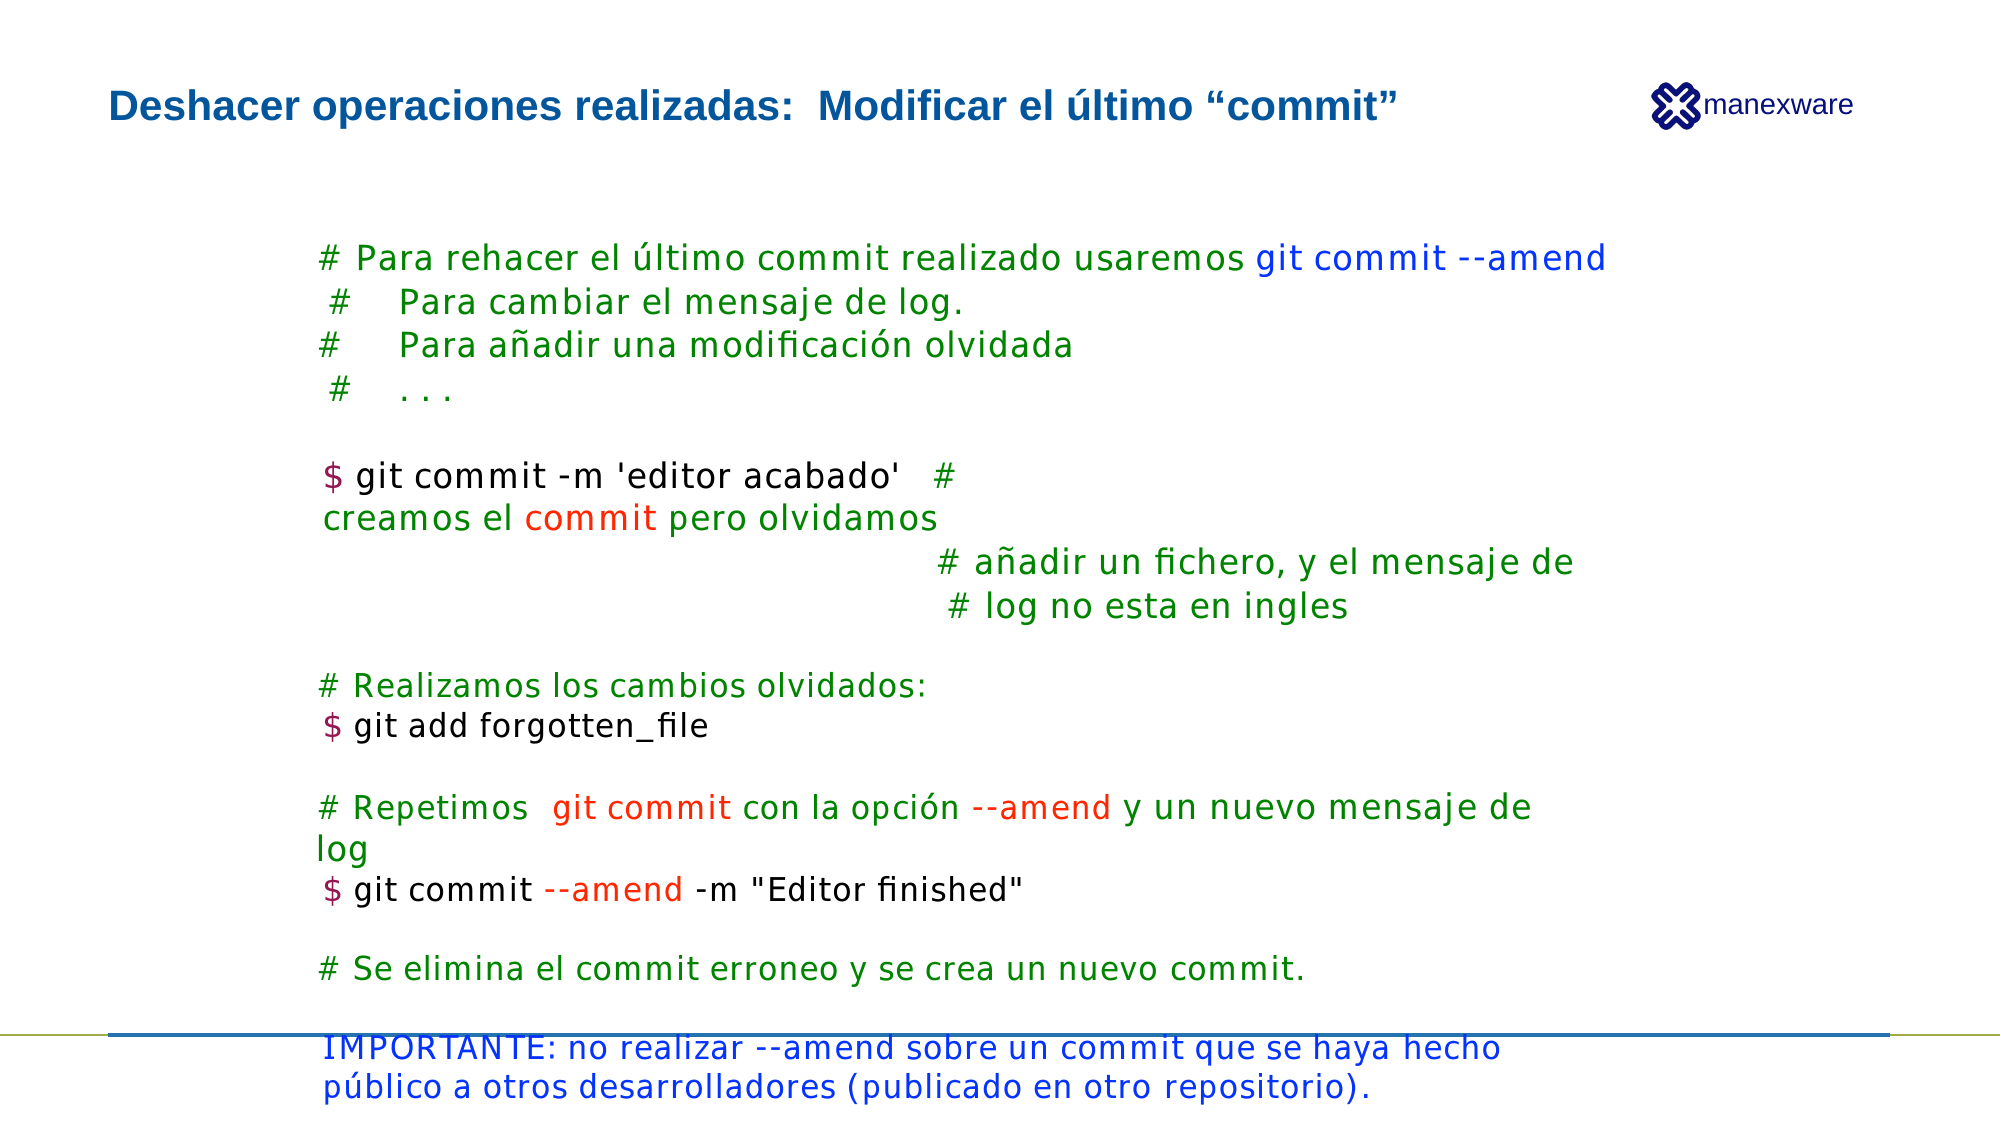

# Deshacer operaciones realizadas:  Modificar el último “commit”
# Para rehacer el último commit realizado usaremos git commit --amend  #	Para cambiar el mensaje de log.
#	Para añadir una modificación olvidada  #	. . .

$ git commit -m 'editor acabado'	# creamos el commit pero olvidamos
# añadir un fichero, y el mensaje de  # log no esta en ingles

# Realizamos los cambios olvidados:
$ git add forgotten_file

# Repetimos	git commit con la opción --amend y un nuevo mensaje de log
$ git commit --amend -m "Editor finished"

# Se elimina el commit erroneo y se crea un nuevo commit.

IMPORTANTE: no realizar --amend sobre un commit que se haya hecho  público a otros desarrolladores (publicado en otro repositorio).